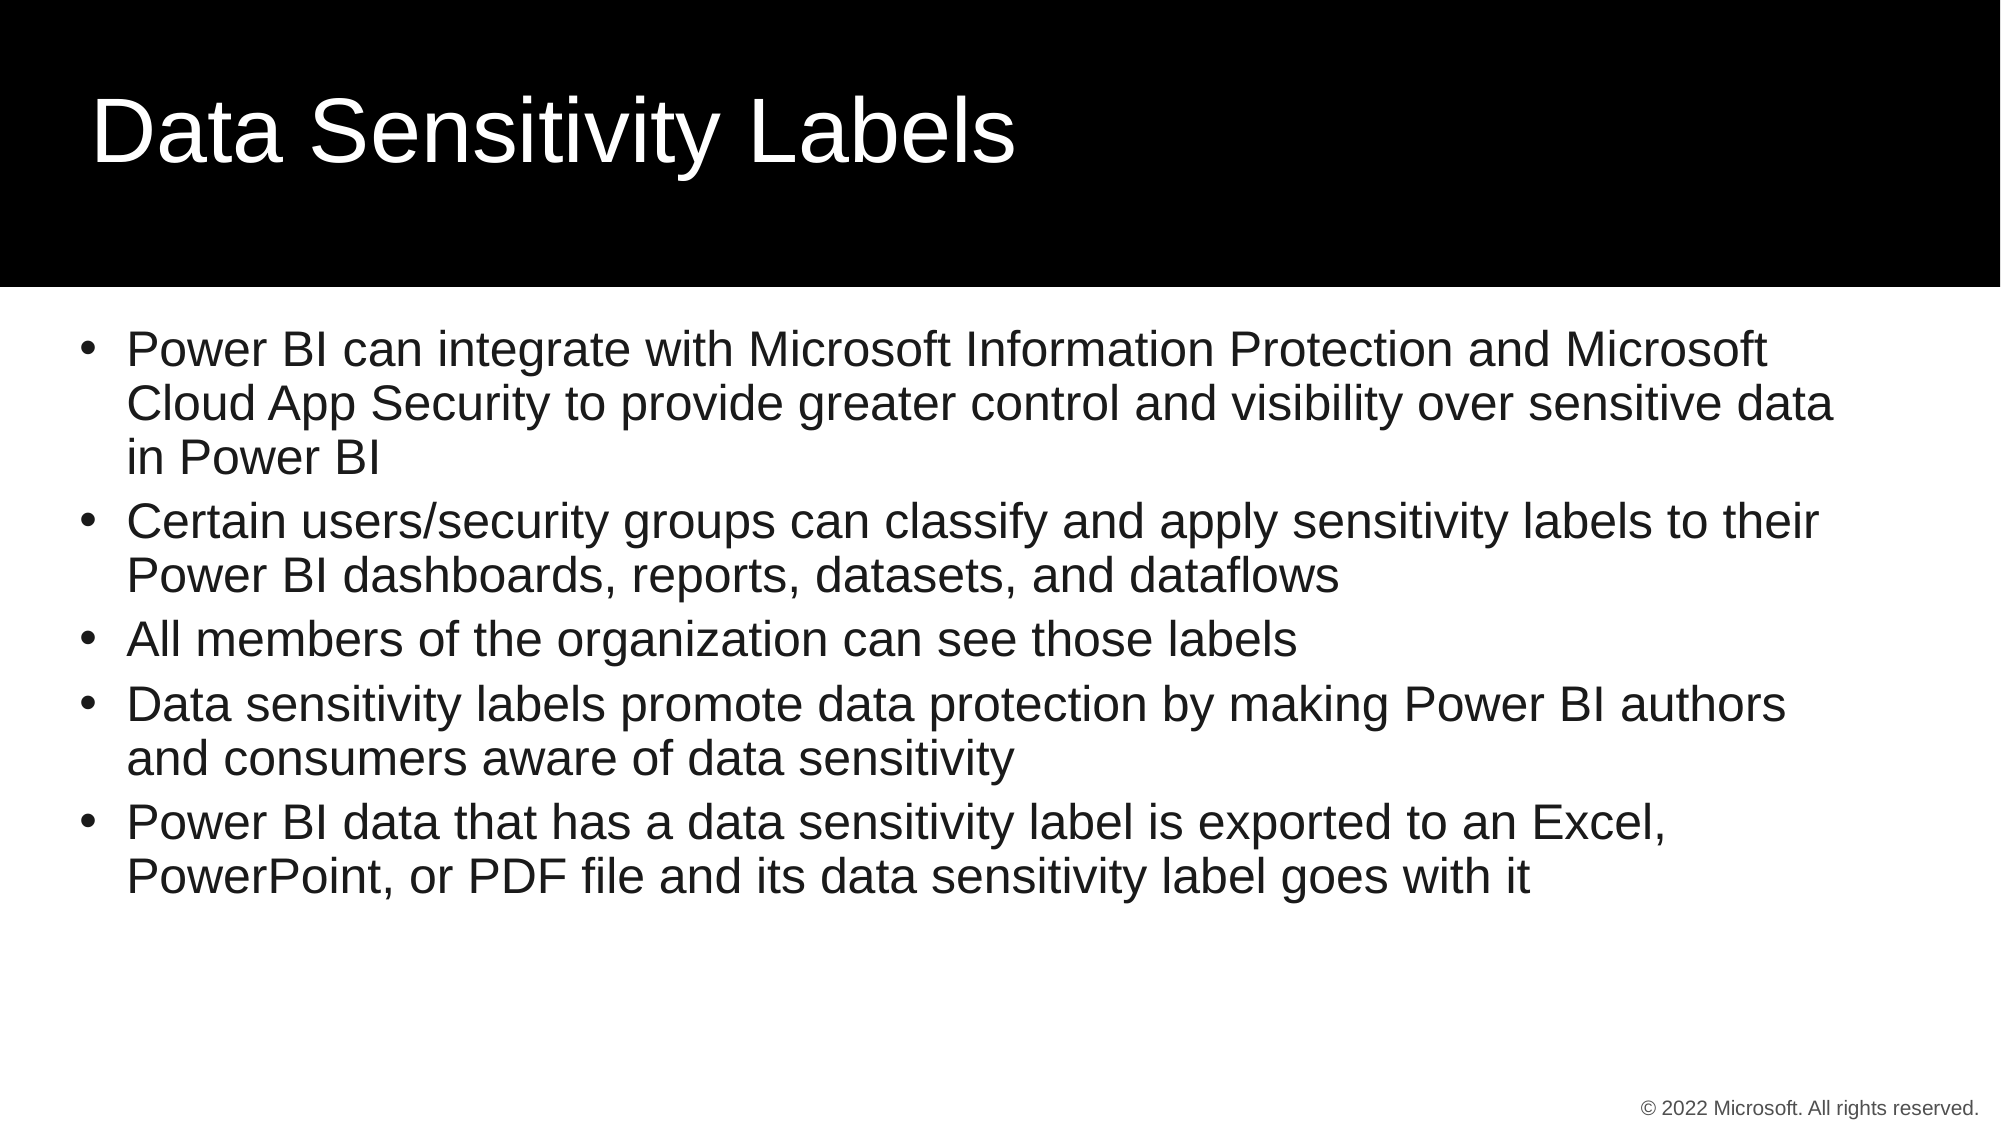

# Data Sensitivity Labels

Power BI can integrate with Microsoft Information Protection and Microsoft Cloud App Security to provide greater control and visibility over sensitive data in Power BI
Certain users/security groups can classify and apply sensitivity labels to their Power BI dashboards, reports, datasets, and dataflows
All members of the organization can see those labels
Data sensitivity labels promote data protection by making Power BI authors and consumers aware of data sensitivity
Power BI data that has a data sensitivity label is exported to an Excel, PowerPoint, or PDF file and its data sensitivity label goes with it
© 2022 Microsoft. All rights reserved.